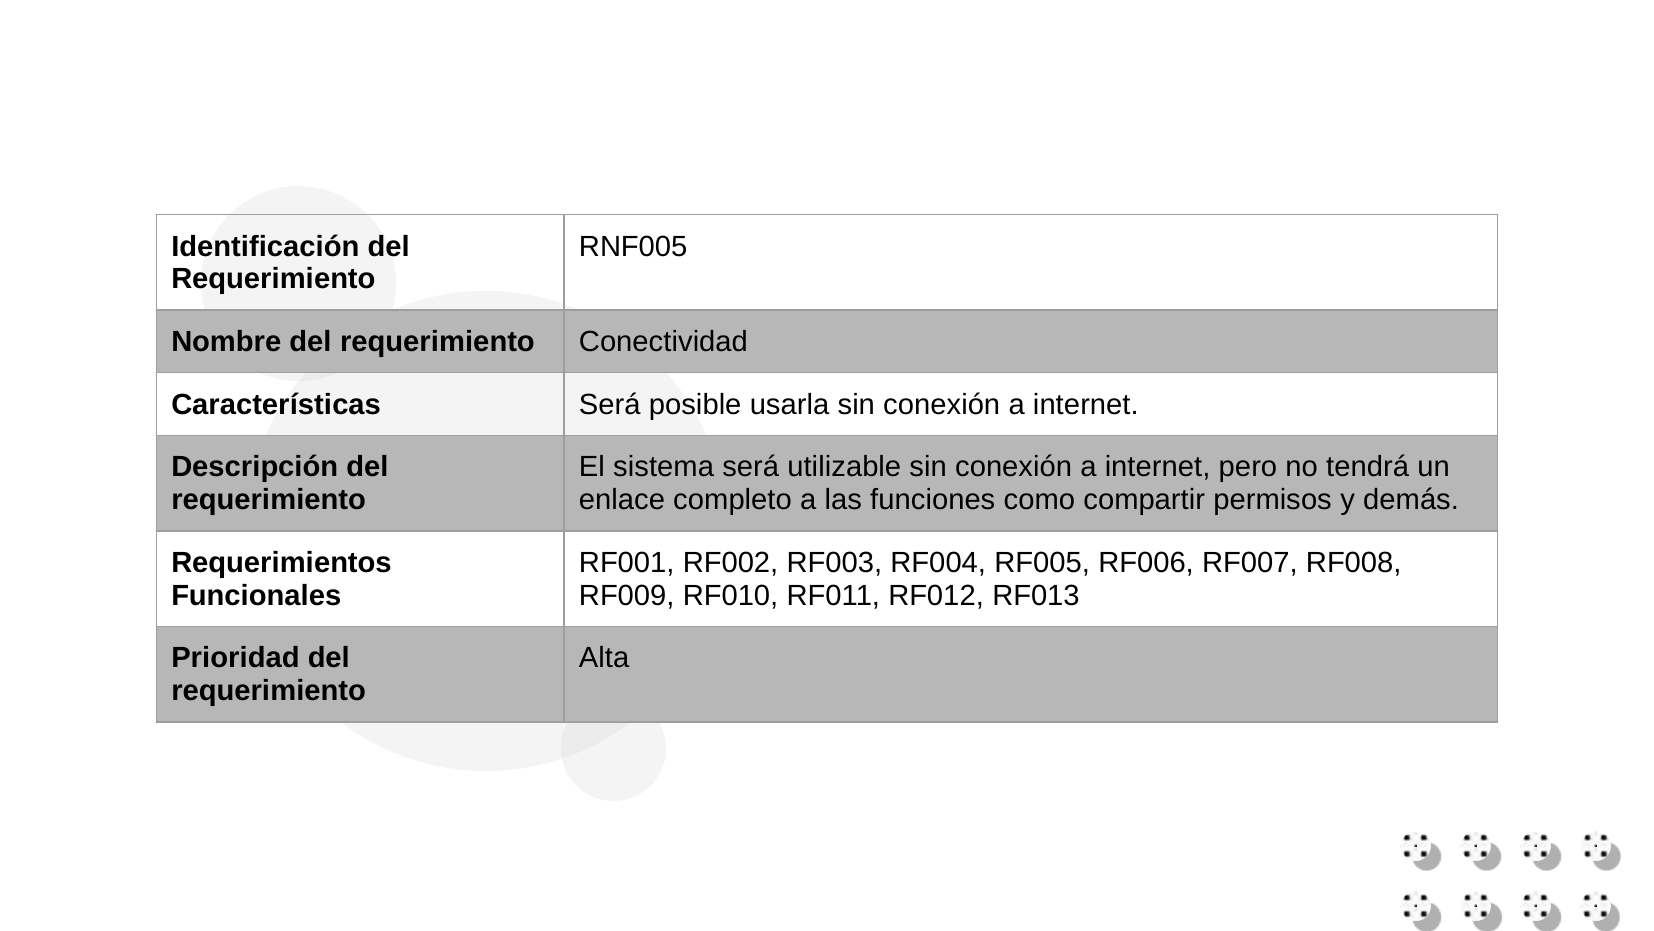

| Identificación del Requerimiento | RNF005 |
| --- | --- |
| Nombre del requerimiento | Conectividad |
| Características | Será posible usarla sin conexión a internet. |
| Descripción del requerimiento | El sistema será utilizable sin conexión a internet, pero no tendrá un enlace completo a las funciones como compartir permisos y demás. |
| Requerimientos Funcionales | RF001, RF002, RF003, RF004, RF005, RF006, RF007, RF008, RF009, RF010, RF011, RF012, RF013 |
| Prioridad del requerimiento | Alta |